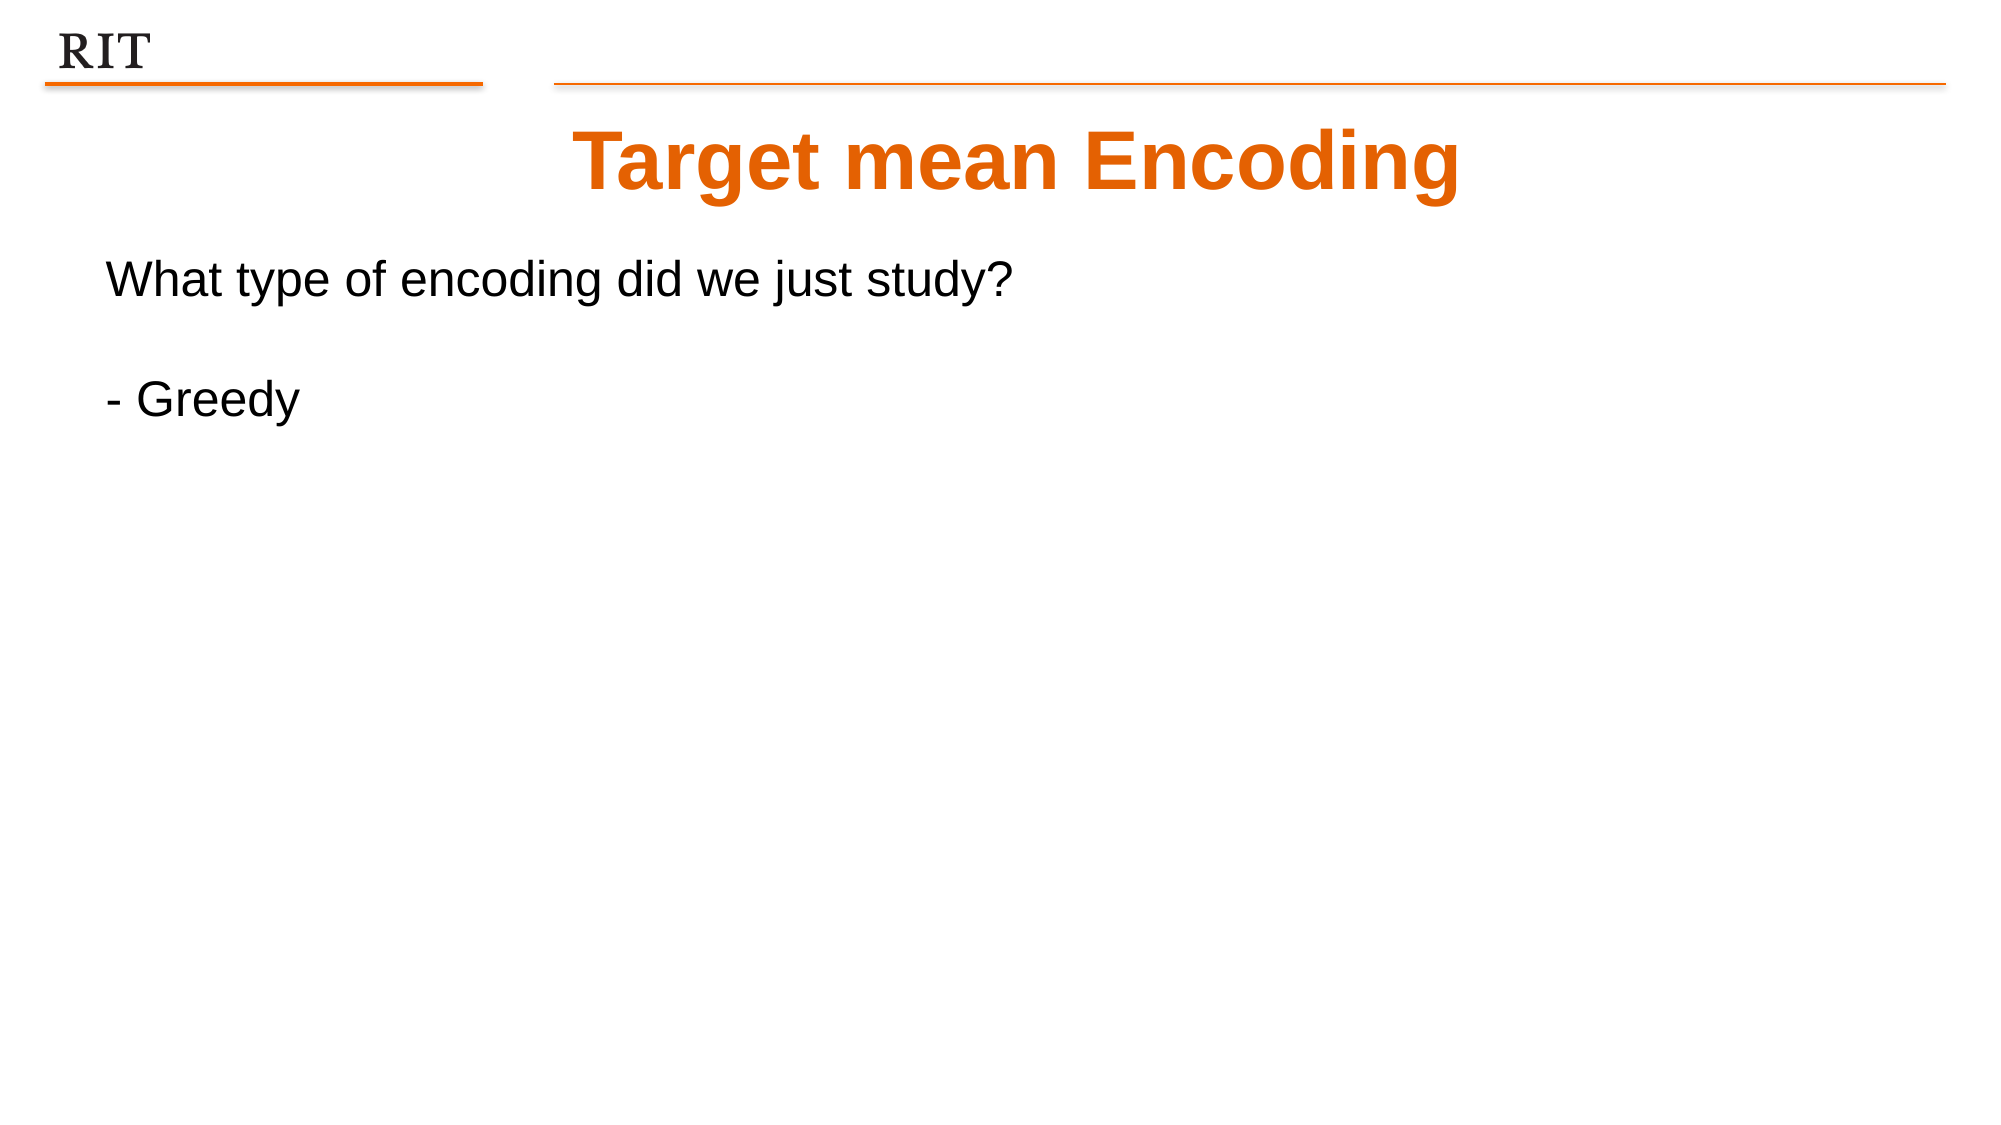

Target mean Encoding
What type of encoding did we just study?

- Greedy